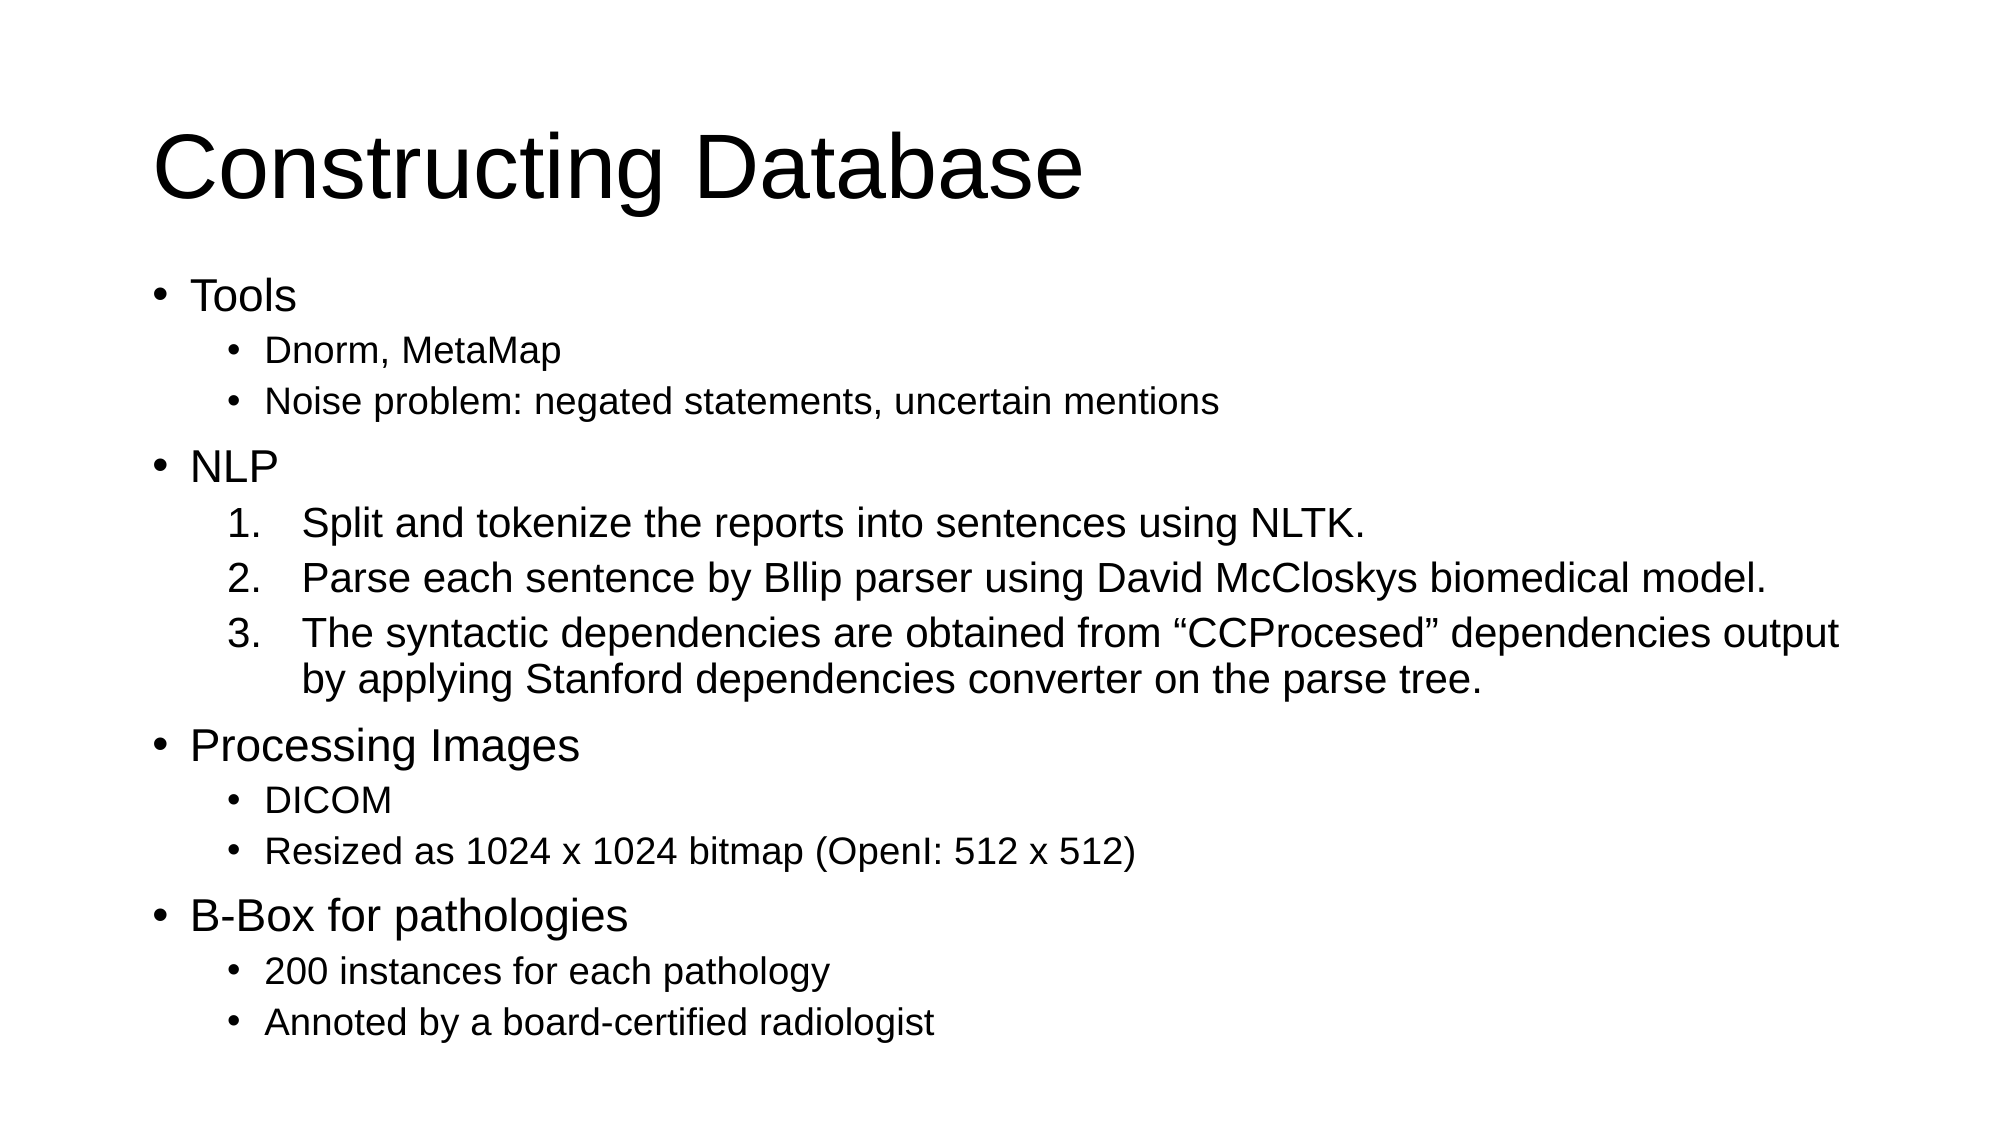

# Constructing Database
Tools
Dnorm, MetaMap
Noise problem: negated statements, uncertain mentions
NLP
Split and tokenize the reports into sentences using NLTK.
Parse each sentence by Bllip parser using David McCloskys biomedical model.
The syntactic dependencies are obtained from “CCProcesed” dependencies output by applying Stanford dependencies converter on the parse tree.
Processing Images
DICOM
Resized as 1024 x 1024 bitmap (OpenI: 512 x 512)
B-Box for pathologies
200 instances for each pathology
Annoted by a board-certified radiologist